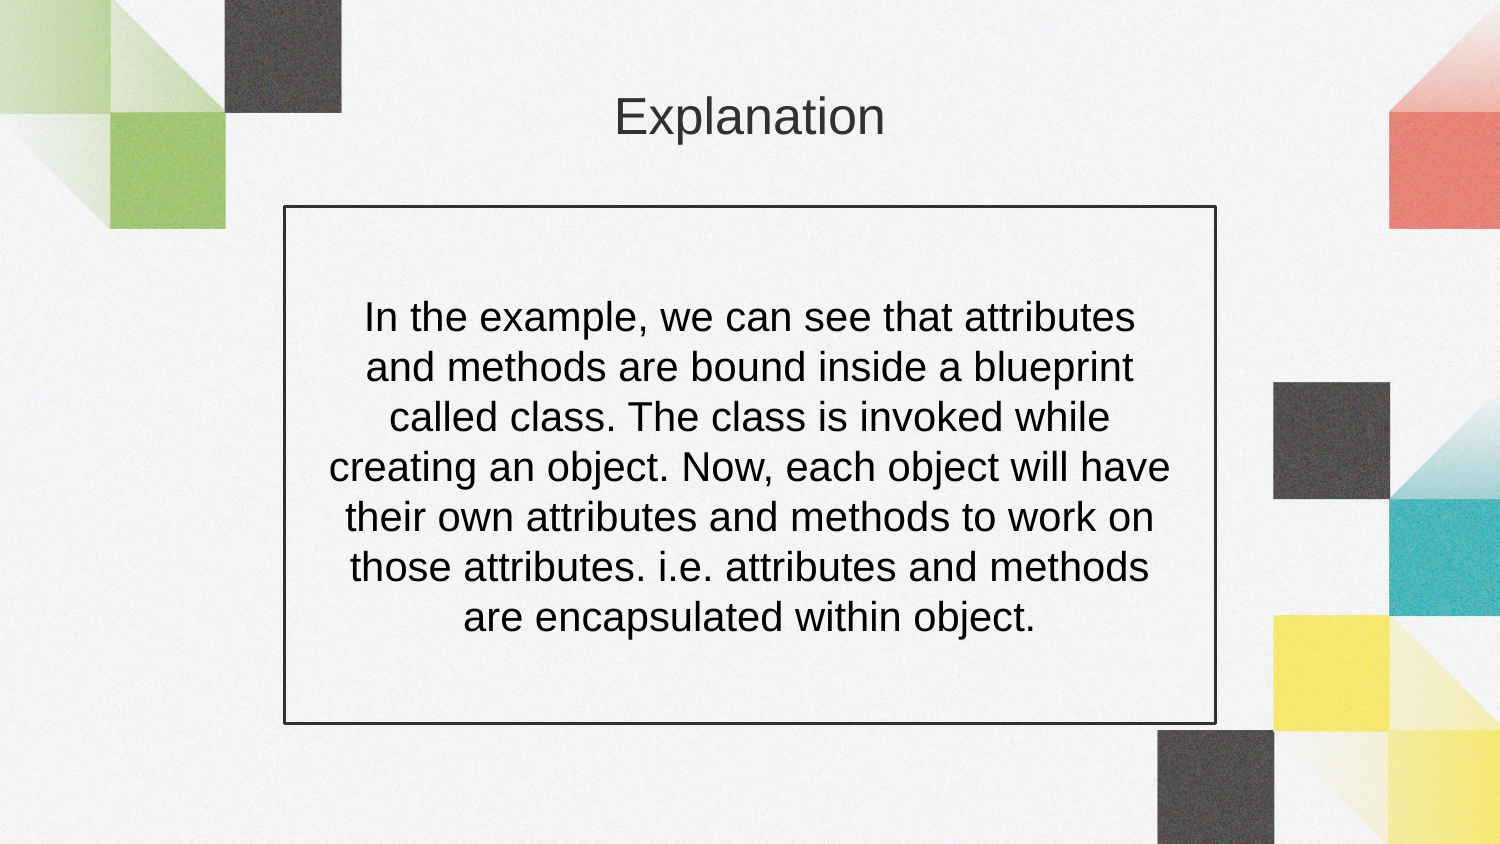

# Explanation
In the example, we can see that attributes and methods are bound inside a blueprint called class. The class is invoked while creating an object. Now, each object will have their own attributes and methods to work on those attributes. i.e. attributes and methods are encapsulated within object.